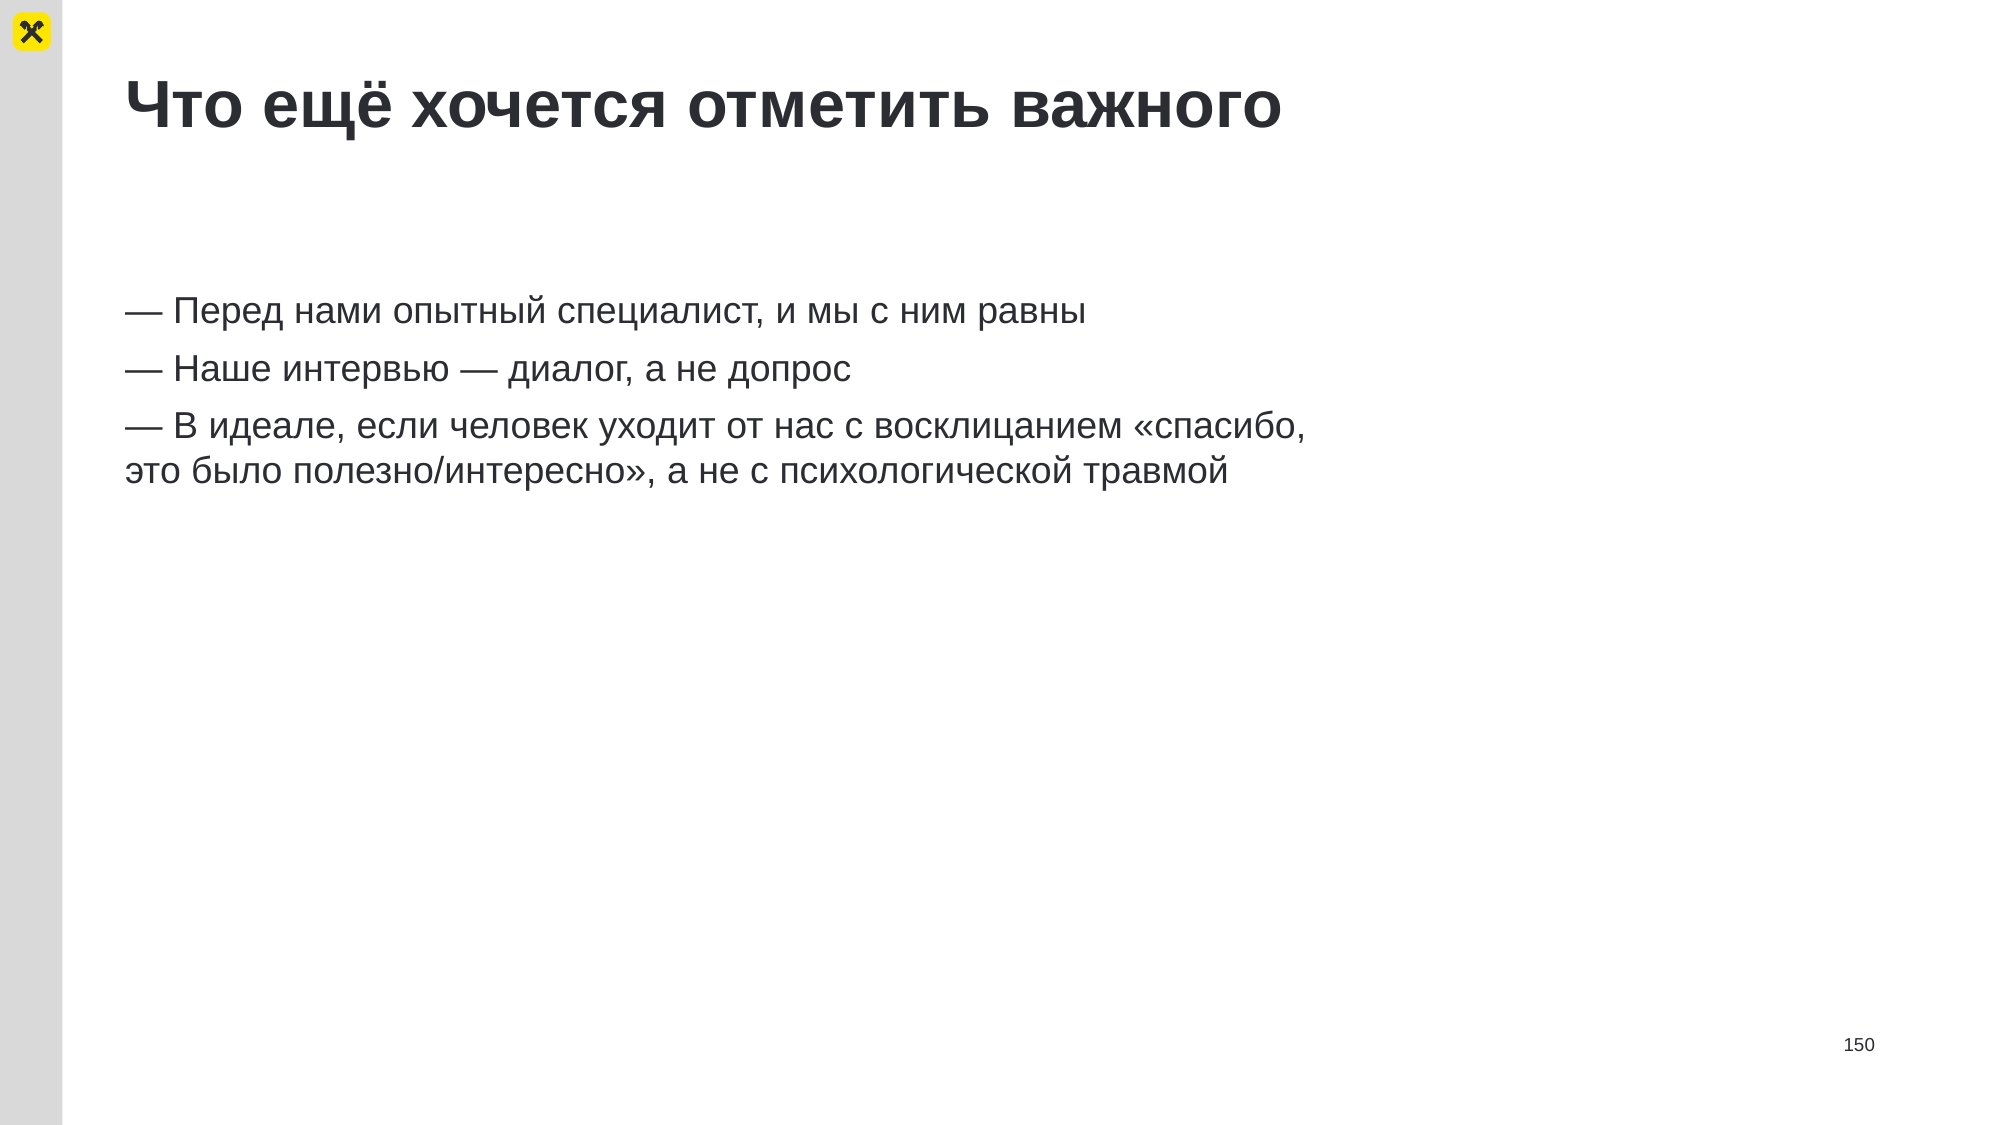

# Что ещё хочется отметить важного
— Перед нами опытный специалист, и мы с ним равны
— Наше интервью — диалог, а не допрос
— В идеале, если человек уходит от нас с восклицанием «спасибо, это было полезно/интересно», а не с психологической травмой

150